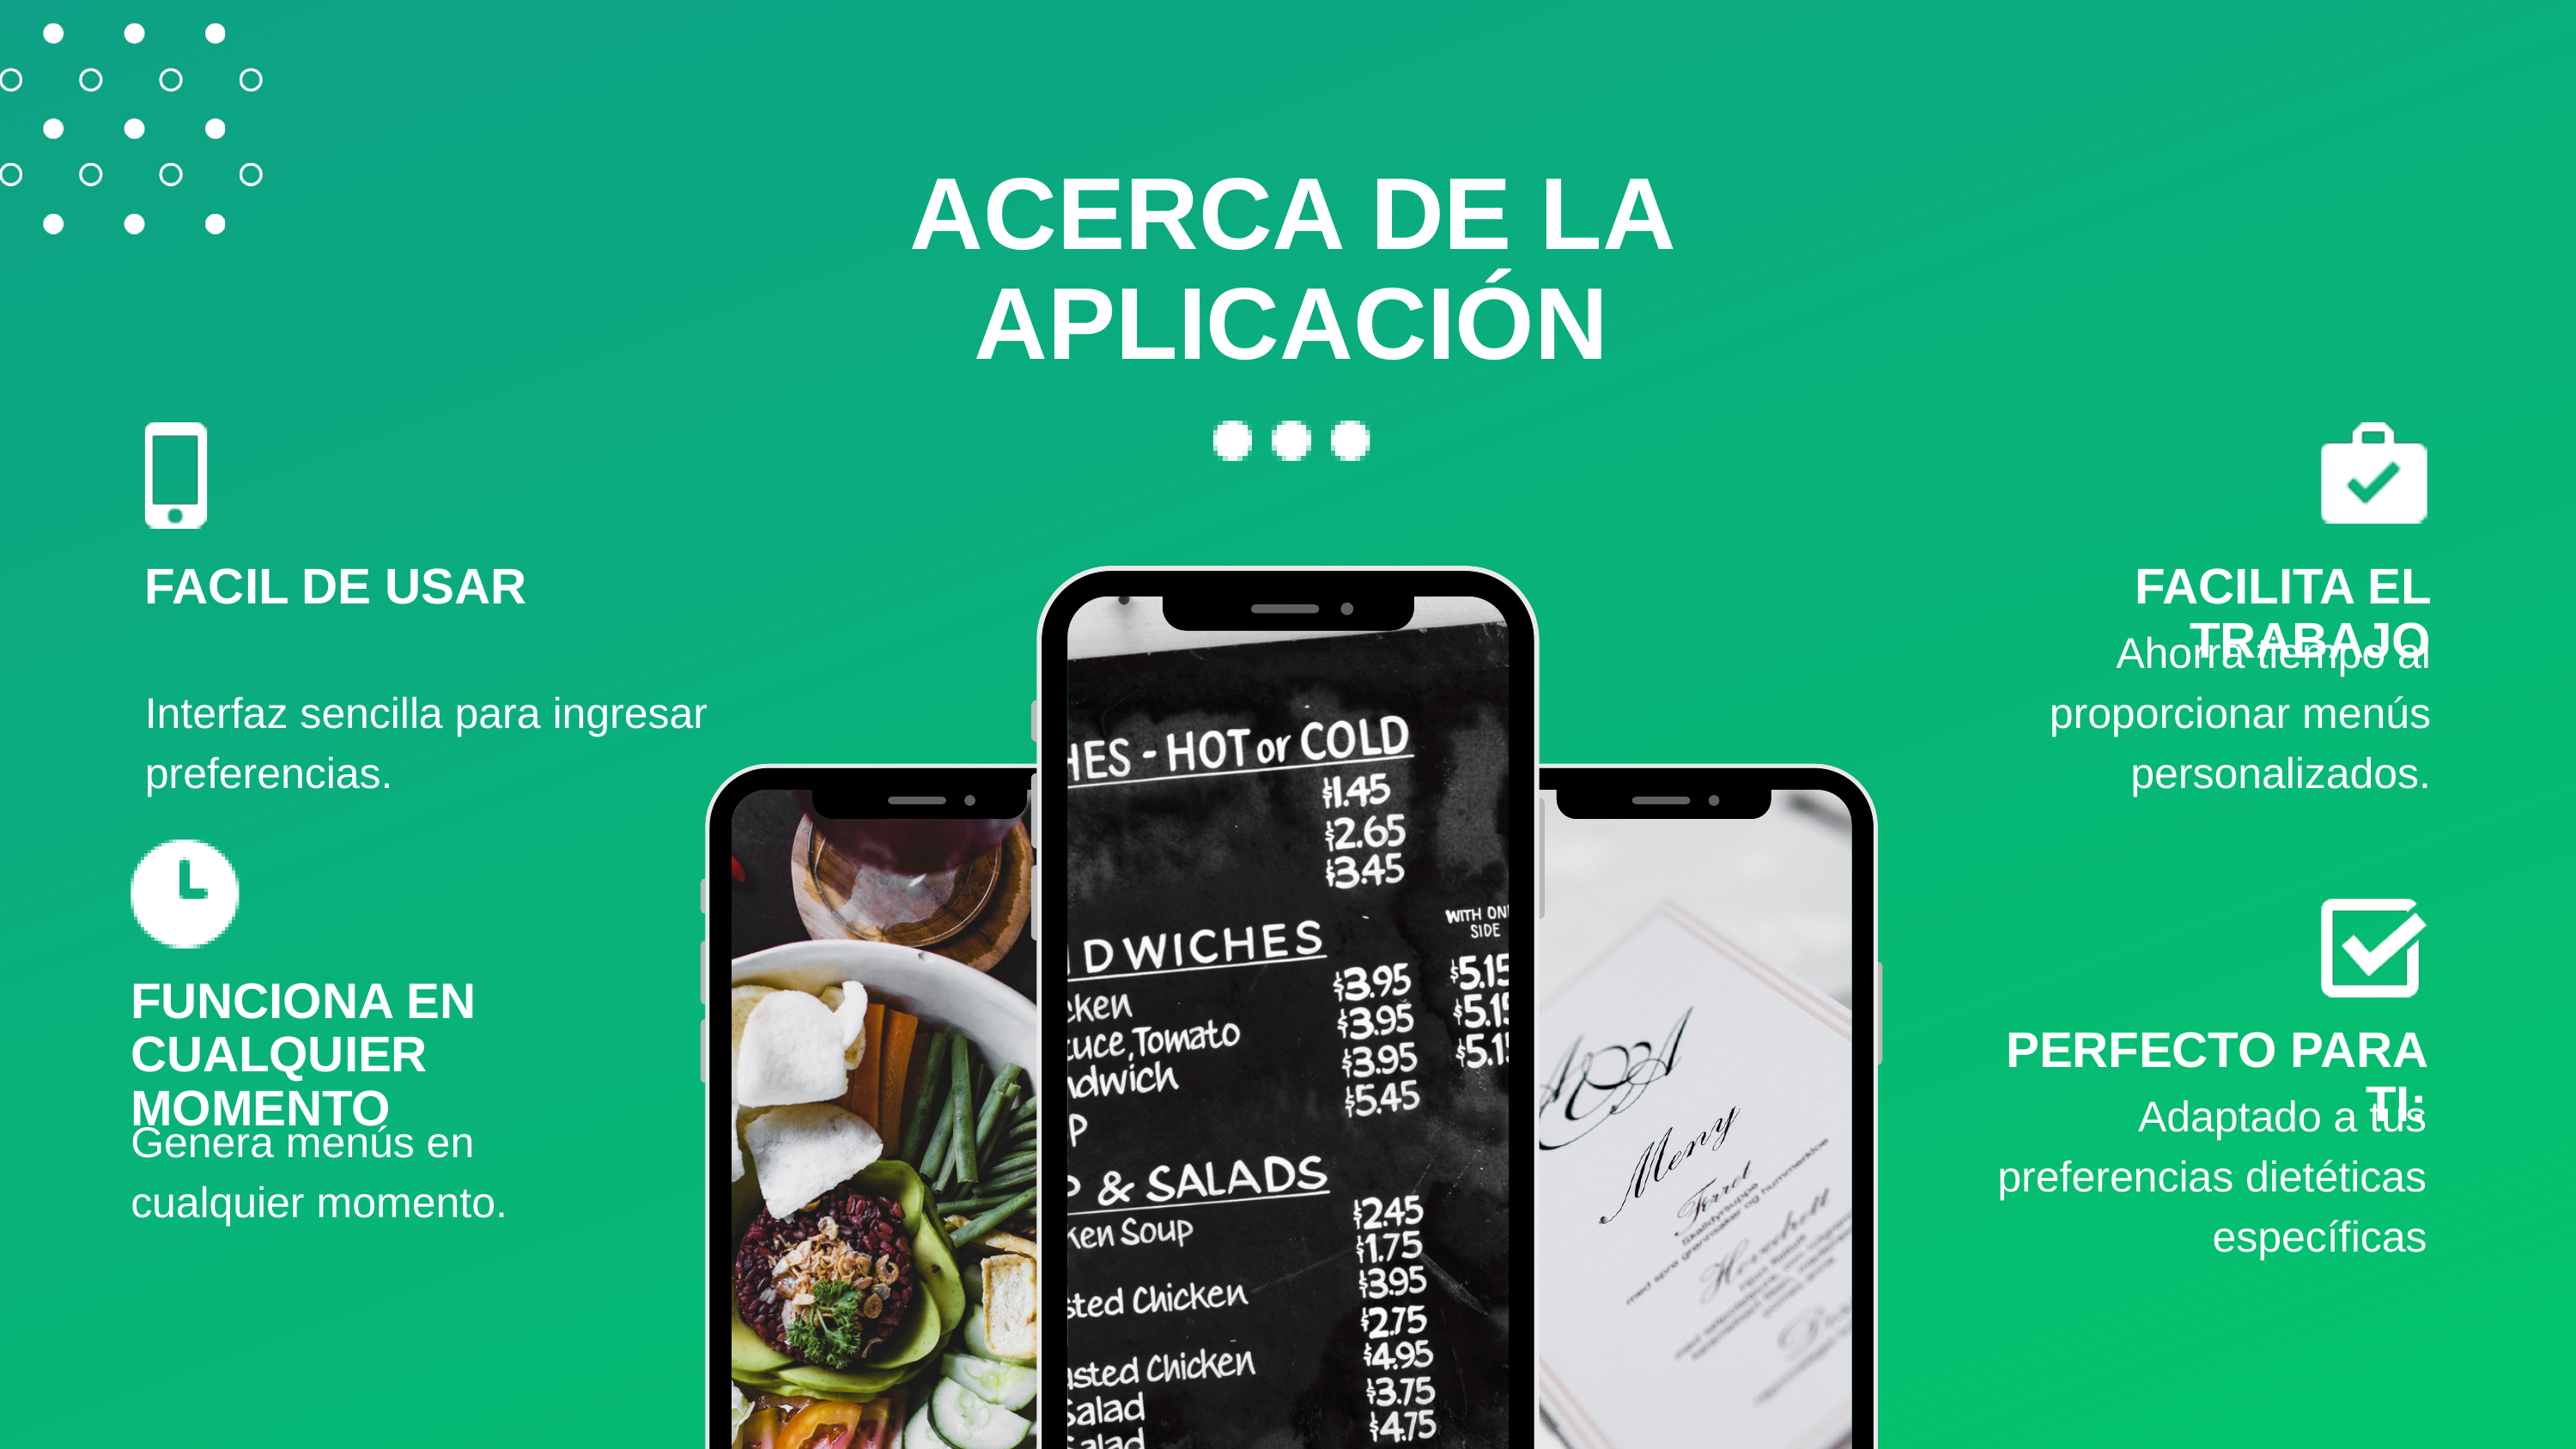

ACERCA DE LA APLICACIÓN

FACIL DE USAR
FACILITA EL TRABAJO

Interfaz sencilla para ingresar preferencias.
Ahorra tiempo al proporcionar menús personalizados.

FUNCIONA EN CUALQUIER MOMENTO
PERFECTO PARA TI:
Adaptado a tus preferencias dietéticas específicas
Genera menús en cualquier momento.